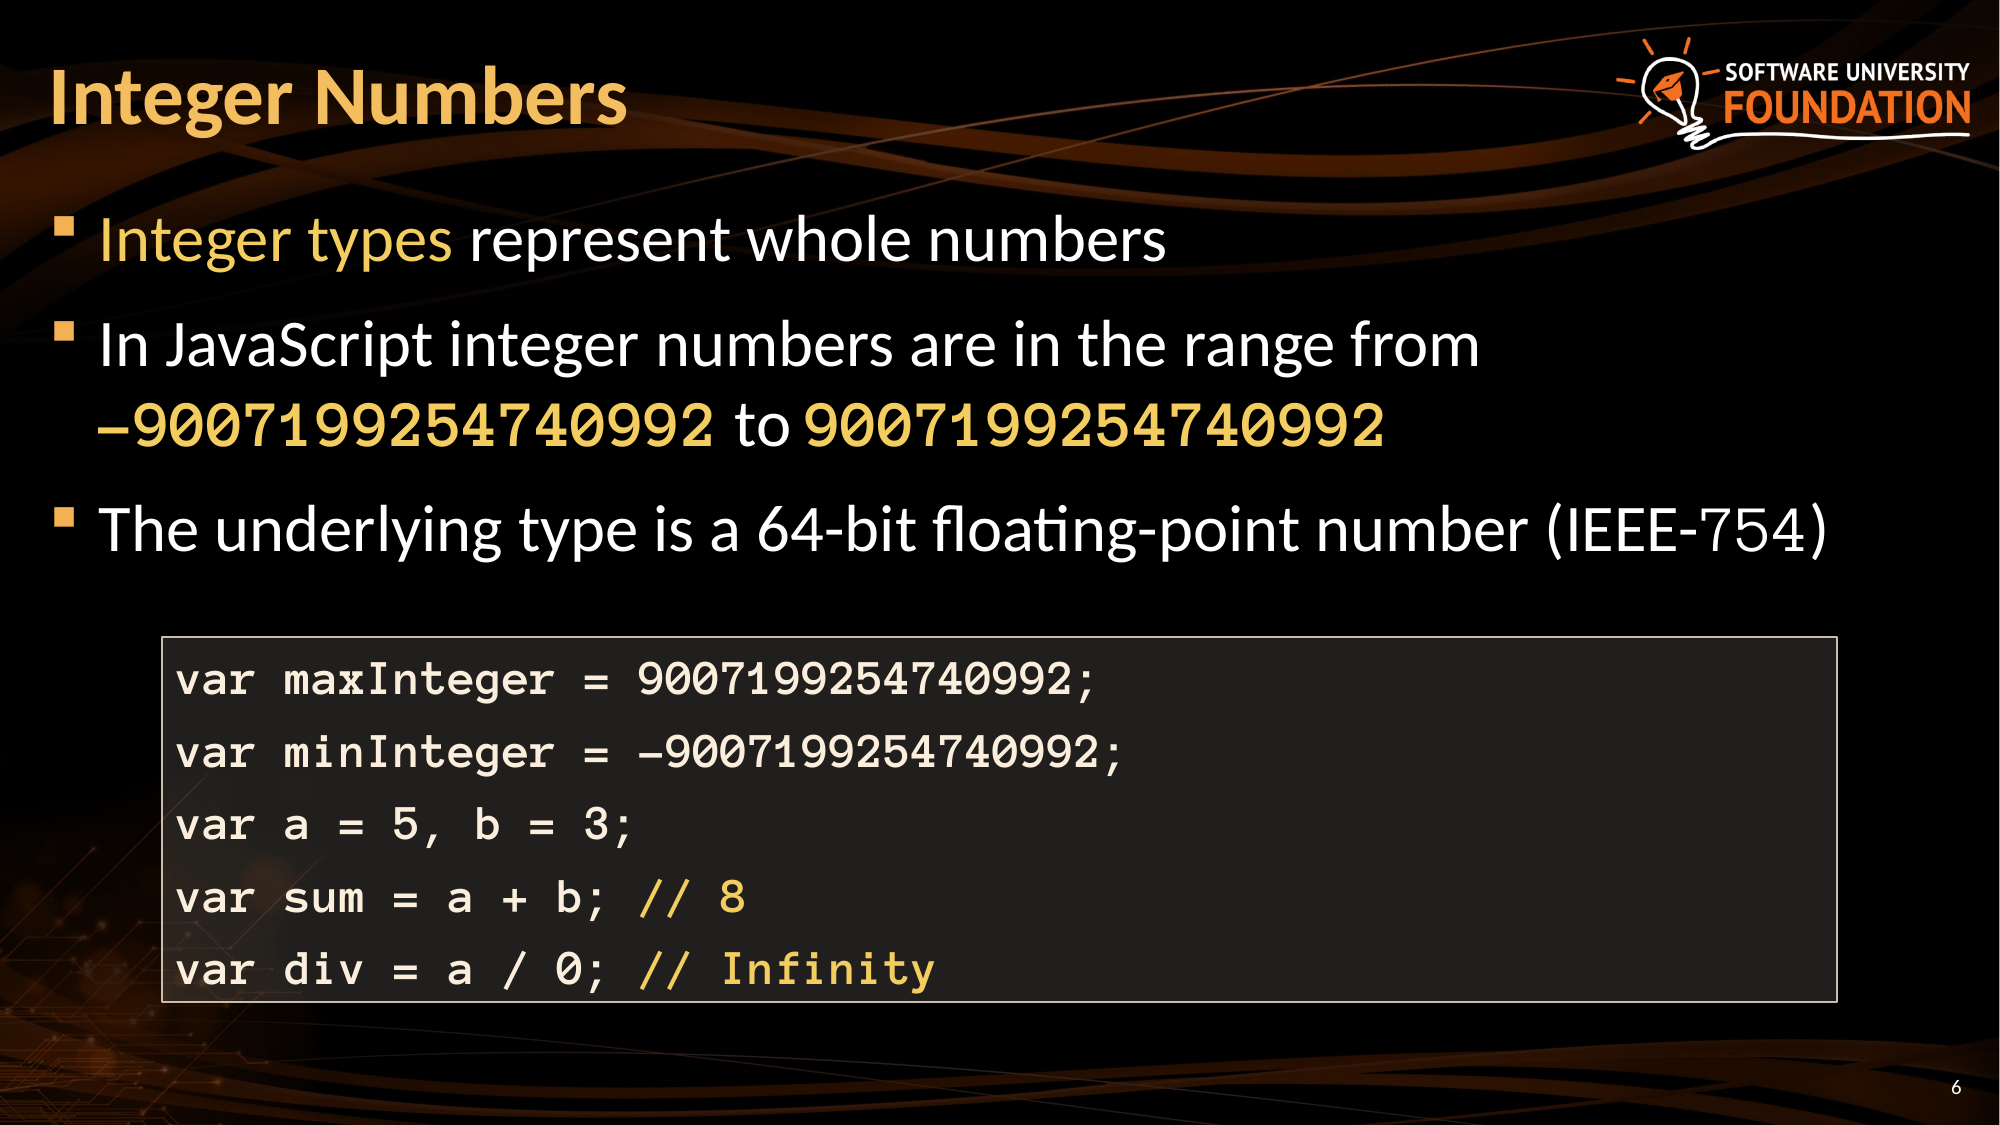

# Integer Numbers
Integer types represent whole numbers
In JavaScript integer numbers are in the range from
-9007199254740992 to 9007199254740992
The underlying type is a 64-bit floating-point number (IEEE-754)
var maxInteger = 9007199254740992;
var minInteger = -9007199254740992;
var a = 5, b = 3;
var sum = a + b; // 8
var div = a / 0; // Infinity
6